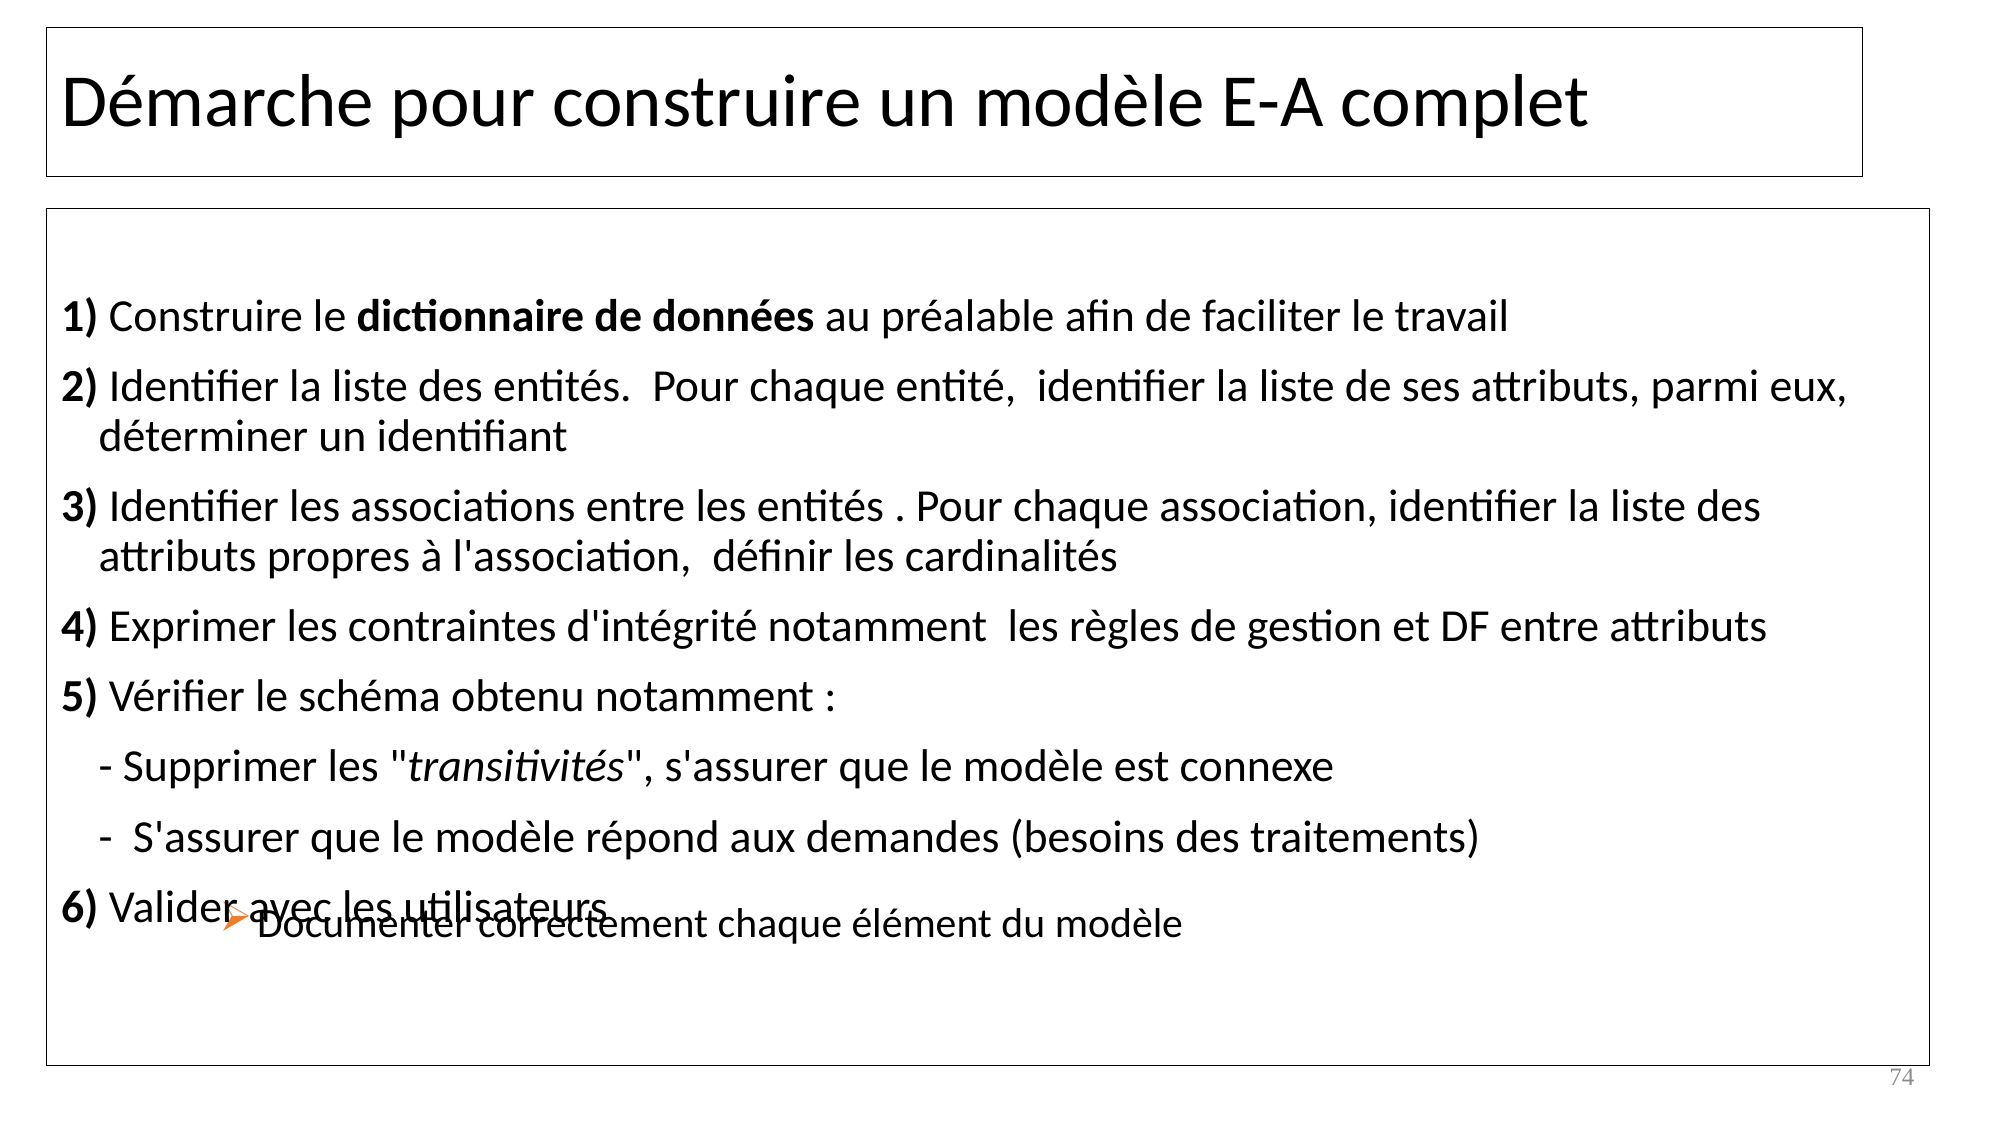

# Démarche pour construire un modèle E-A complet

1) Construire le dictionnaire de données au préalable afin de faciliter le travail
2) Identifier la liste des entités.  Pour chaque entité,  identifier la liste de ses attributs, parmi eux, déterminer un identifiant
3) Identifier les associations entre les entités . Pour chaque association, identifier la liste des attributs propres à l'association,  définir les cardinalités
4) Exprimer les contraintes d'intégrité notamment  les règles de gestion et DF entre attributs
5) Vérifier le schéma obtenu notamment :
	- Supprimer les "transitivités", s'assurer que le modèle est connexe
	-  S'assurer que le modèle répond aux demandes (besoins des traitements)
6) Valider avec les utilisateurs
Documenter correctement chaque élément du modèle
74